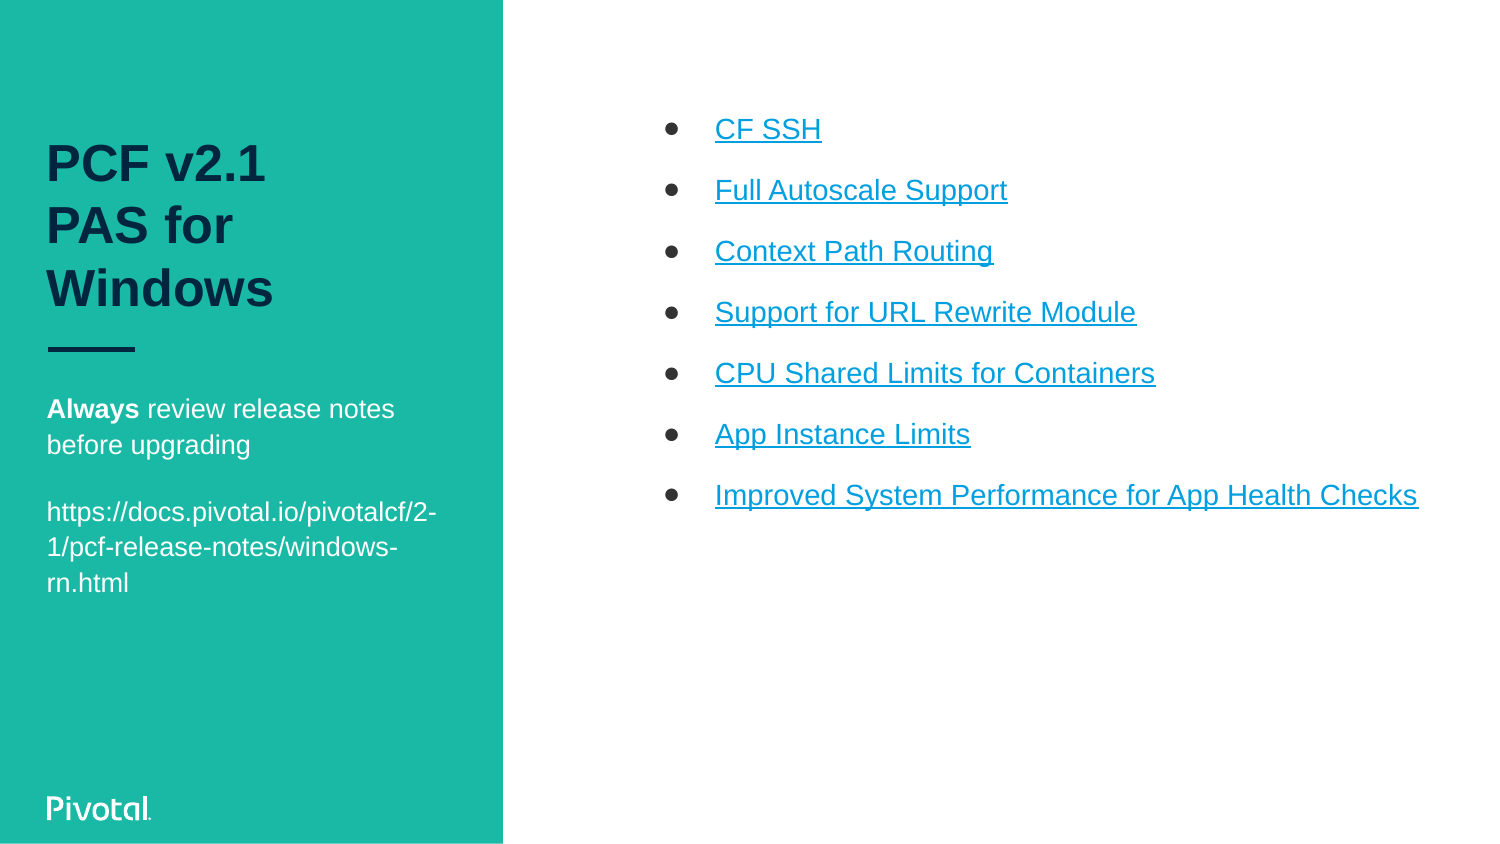

# PCF v2.1
PAS for Windows
CF SSH
Full Autoscale Support
Context Path Routing
Support for URL Rewrite Module
CPU Shared Limits for Containers
App Instance Limits
Improved System Performance for App Health Checks
Always review release notes before upgrading
https://docs.pivotal.io/pivotalcf/2-1/pcf-release-notes/windows-rn.html